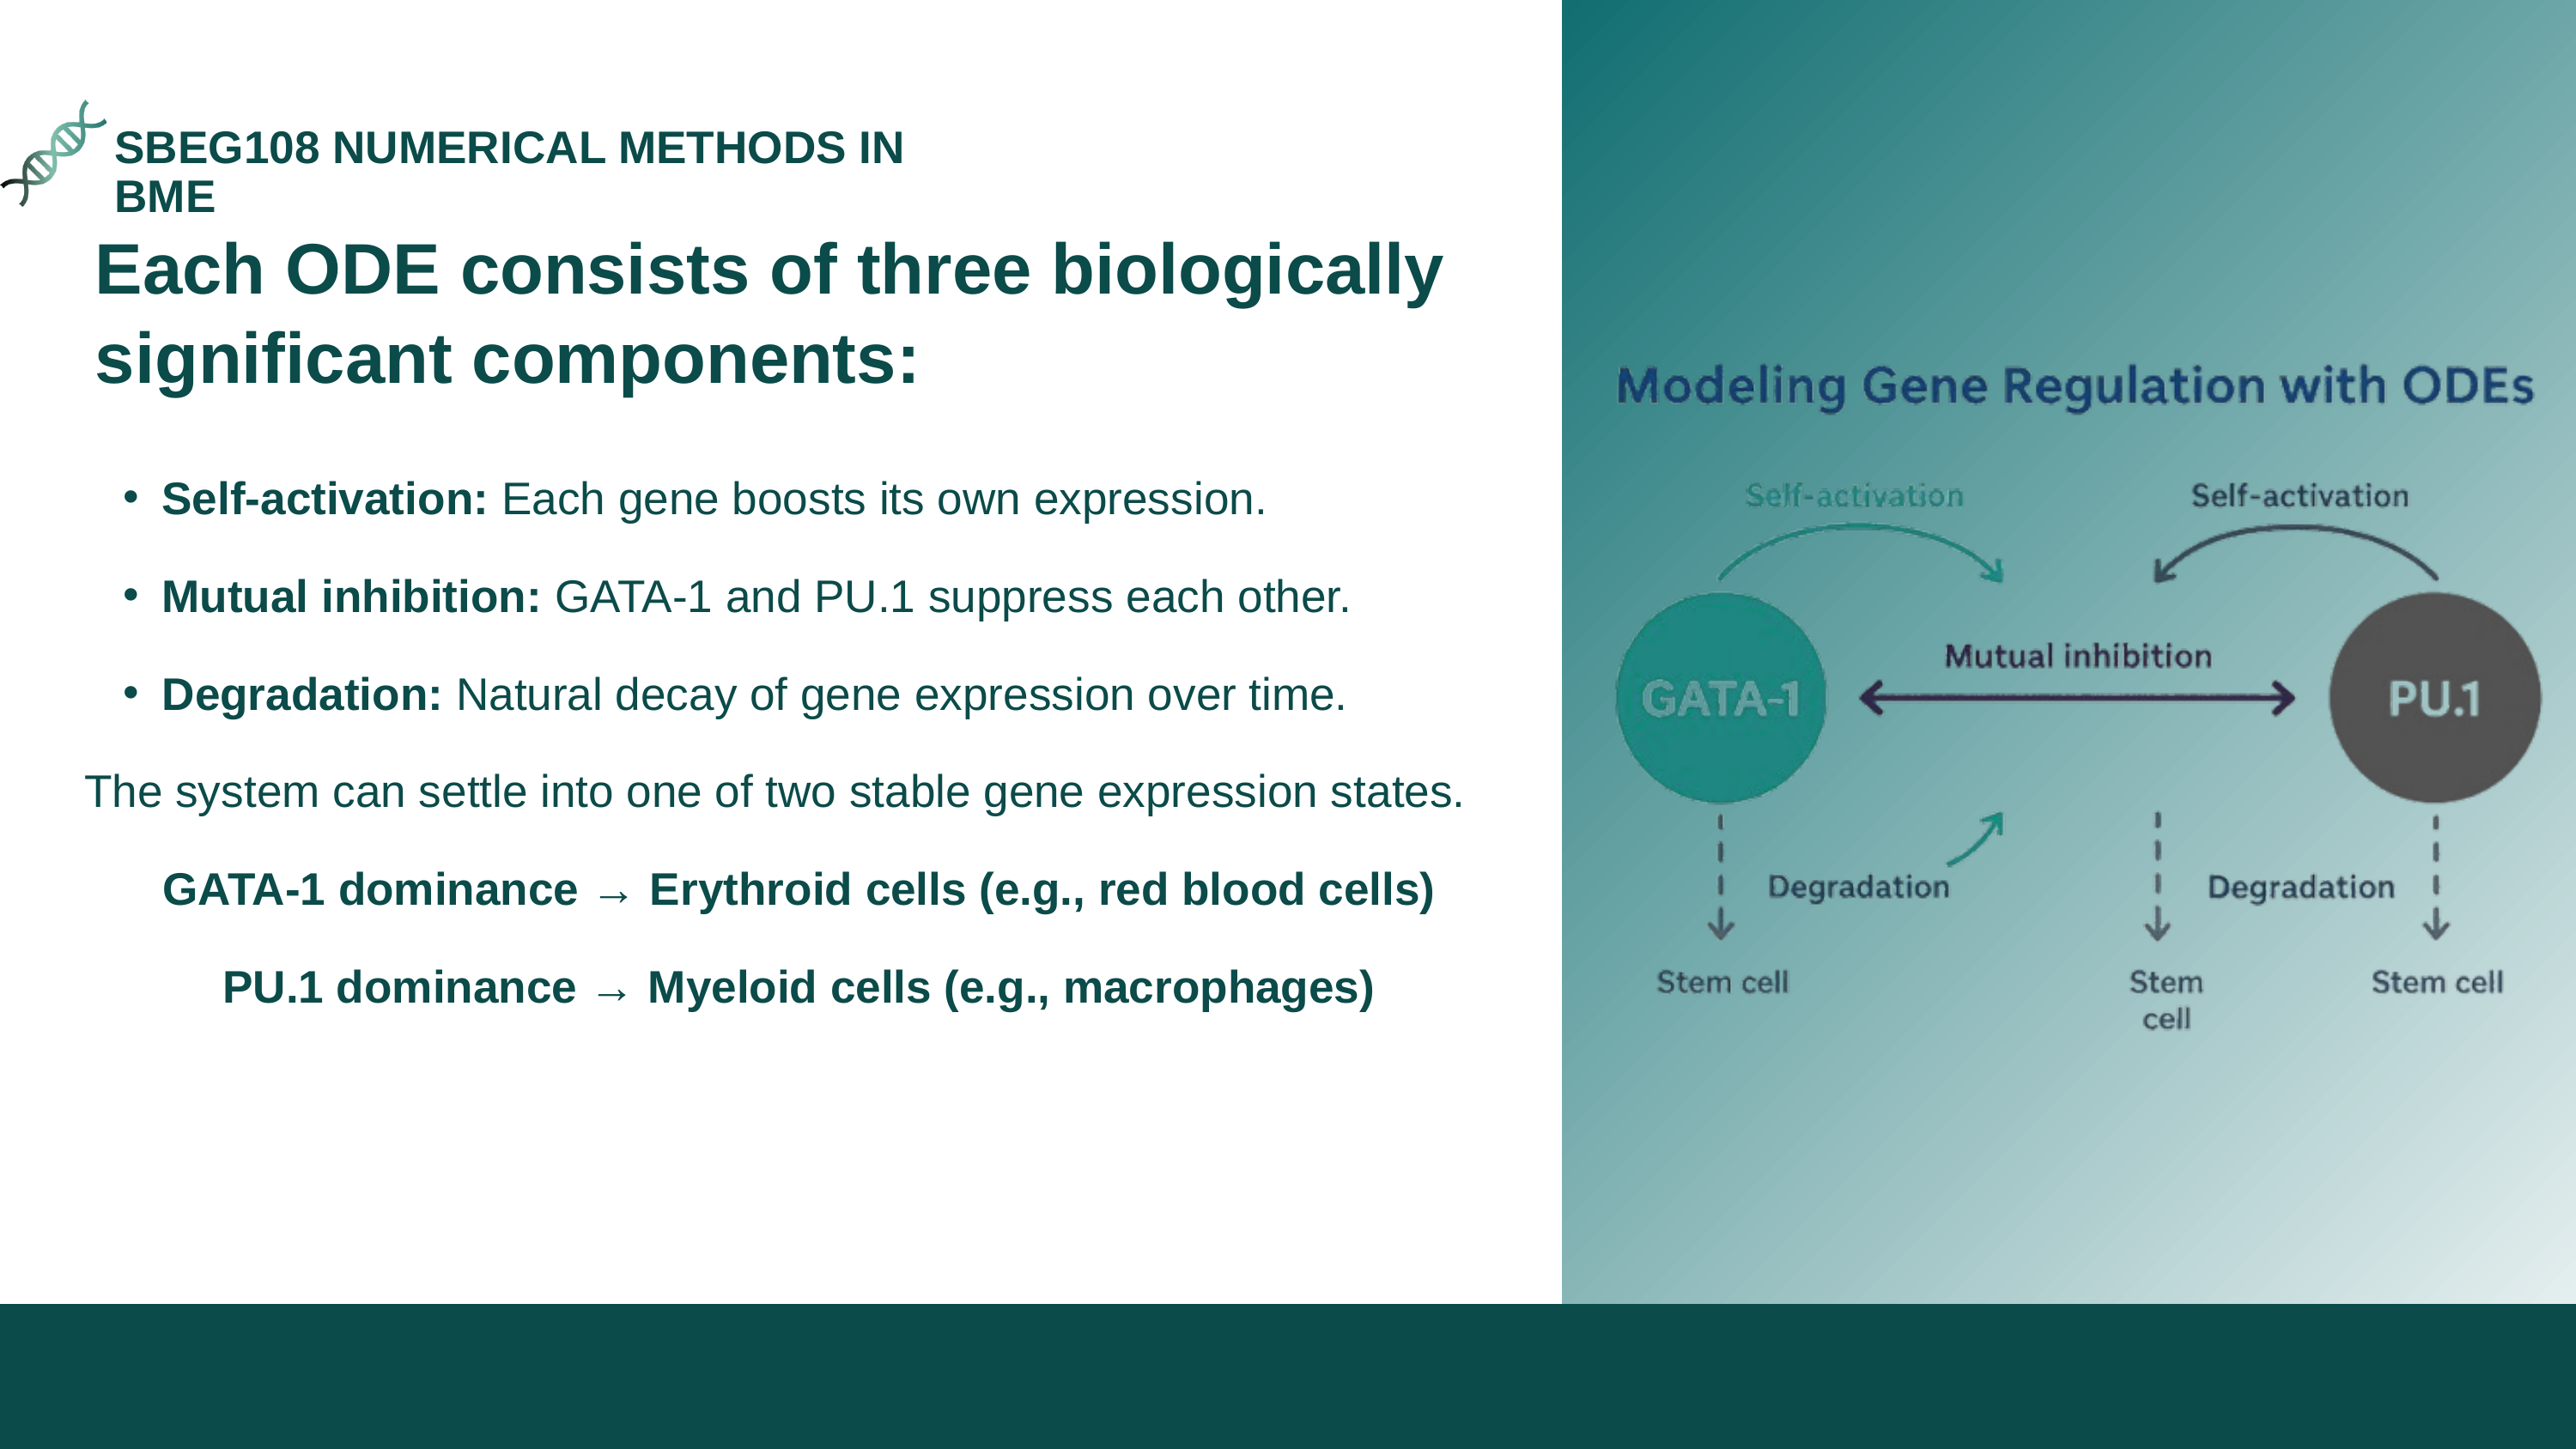

SBEG108 NUMERICAL METHODS IN BME
Each ODE consists of three biologically significant components:

Self-activation: Each gene boosts its own expression.

Mutual inhibition: GATA-1 and PU.1 suppress each other.

Degradation: Natural decay of gene expression over time.

The system can settle into one of two stable gene expression states.

GATA-1 dominance → Erythroid cells (e.g., red blood cells)

PU.1 dominance → Myeloid cells (e.g., macrophages)